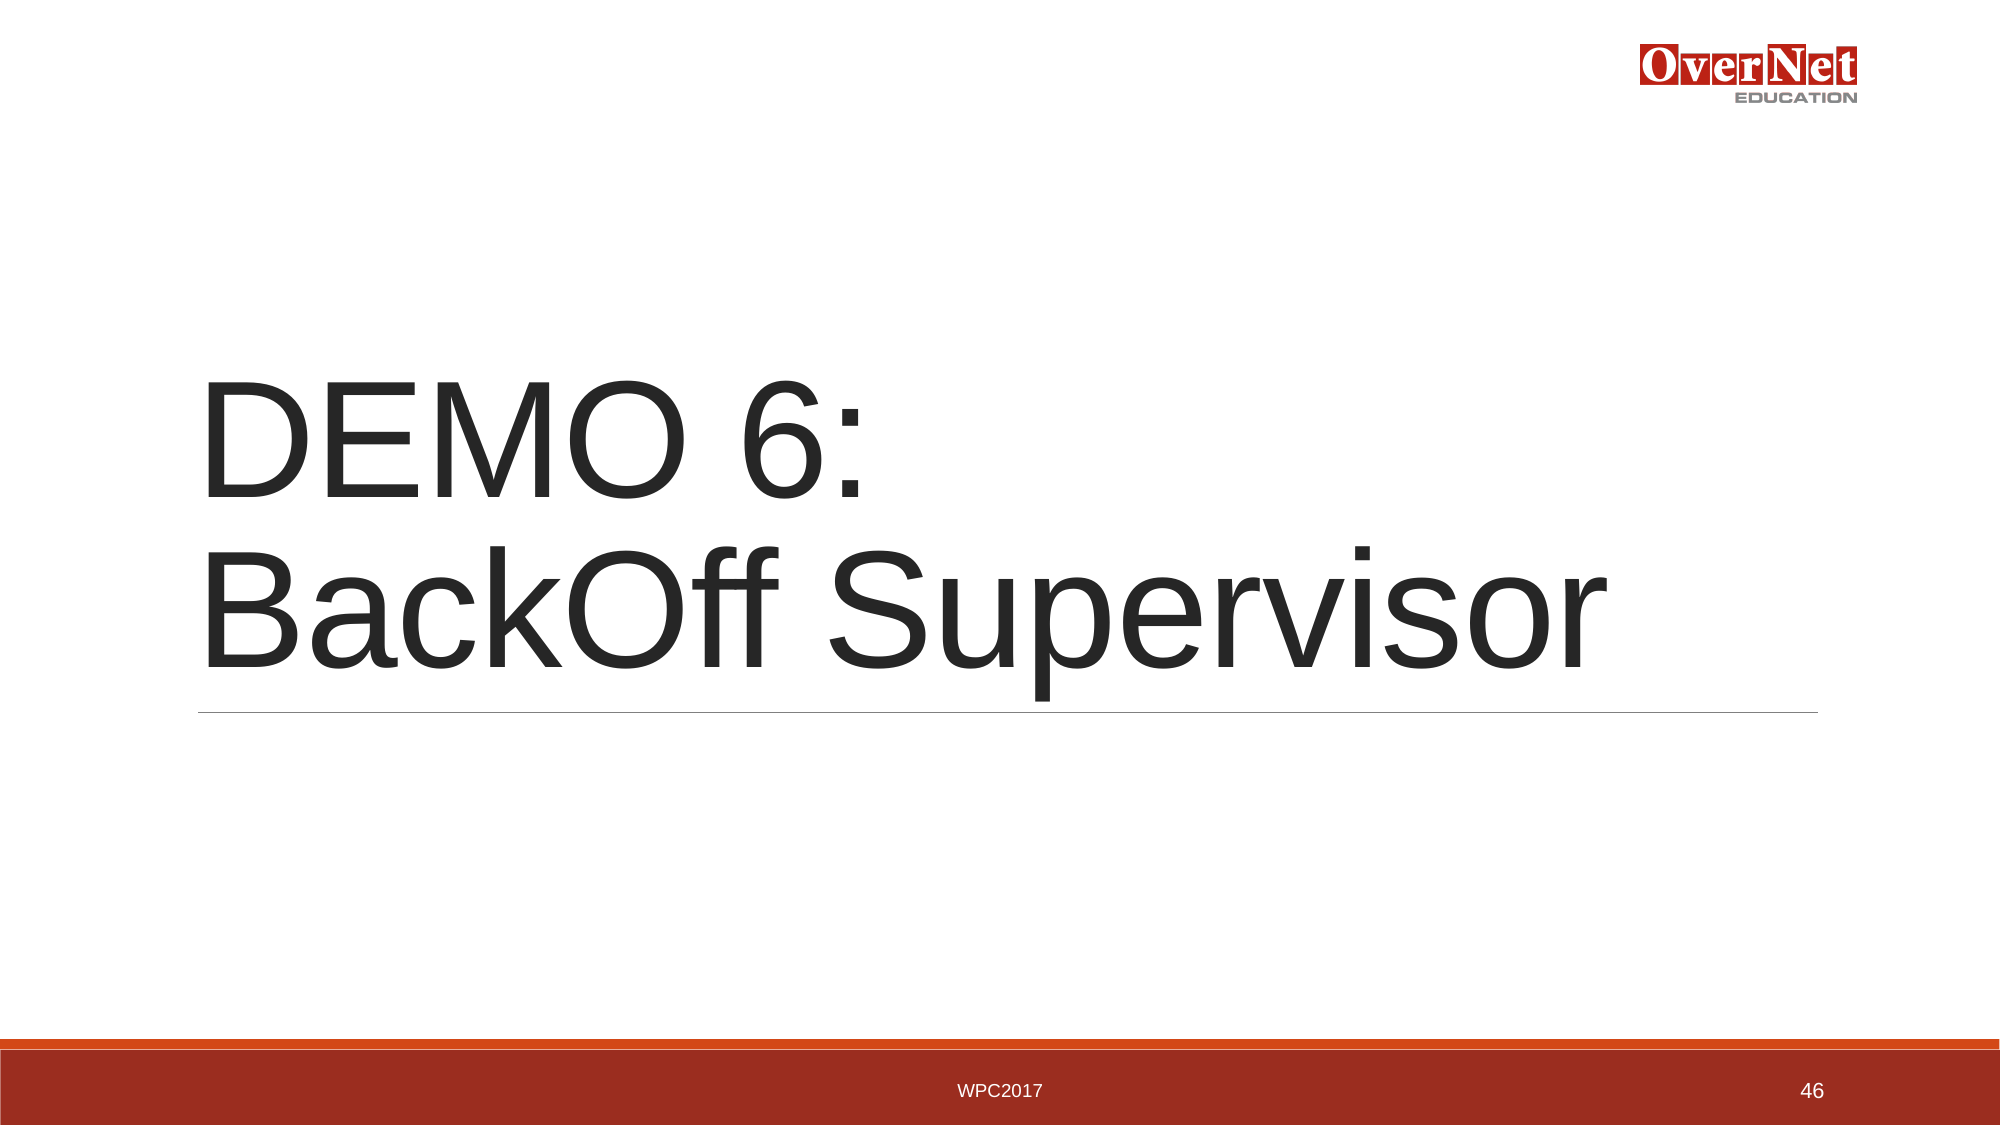

# DEMO 6: BackOff Supervisor

WPC2017
46